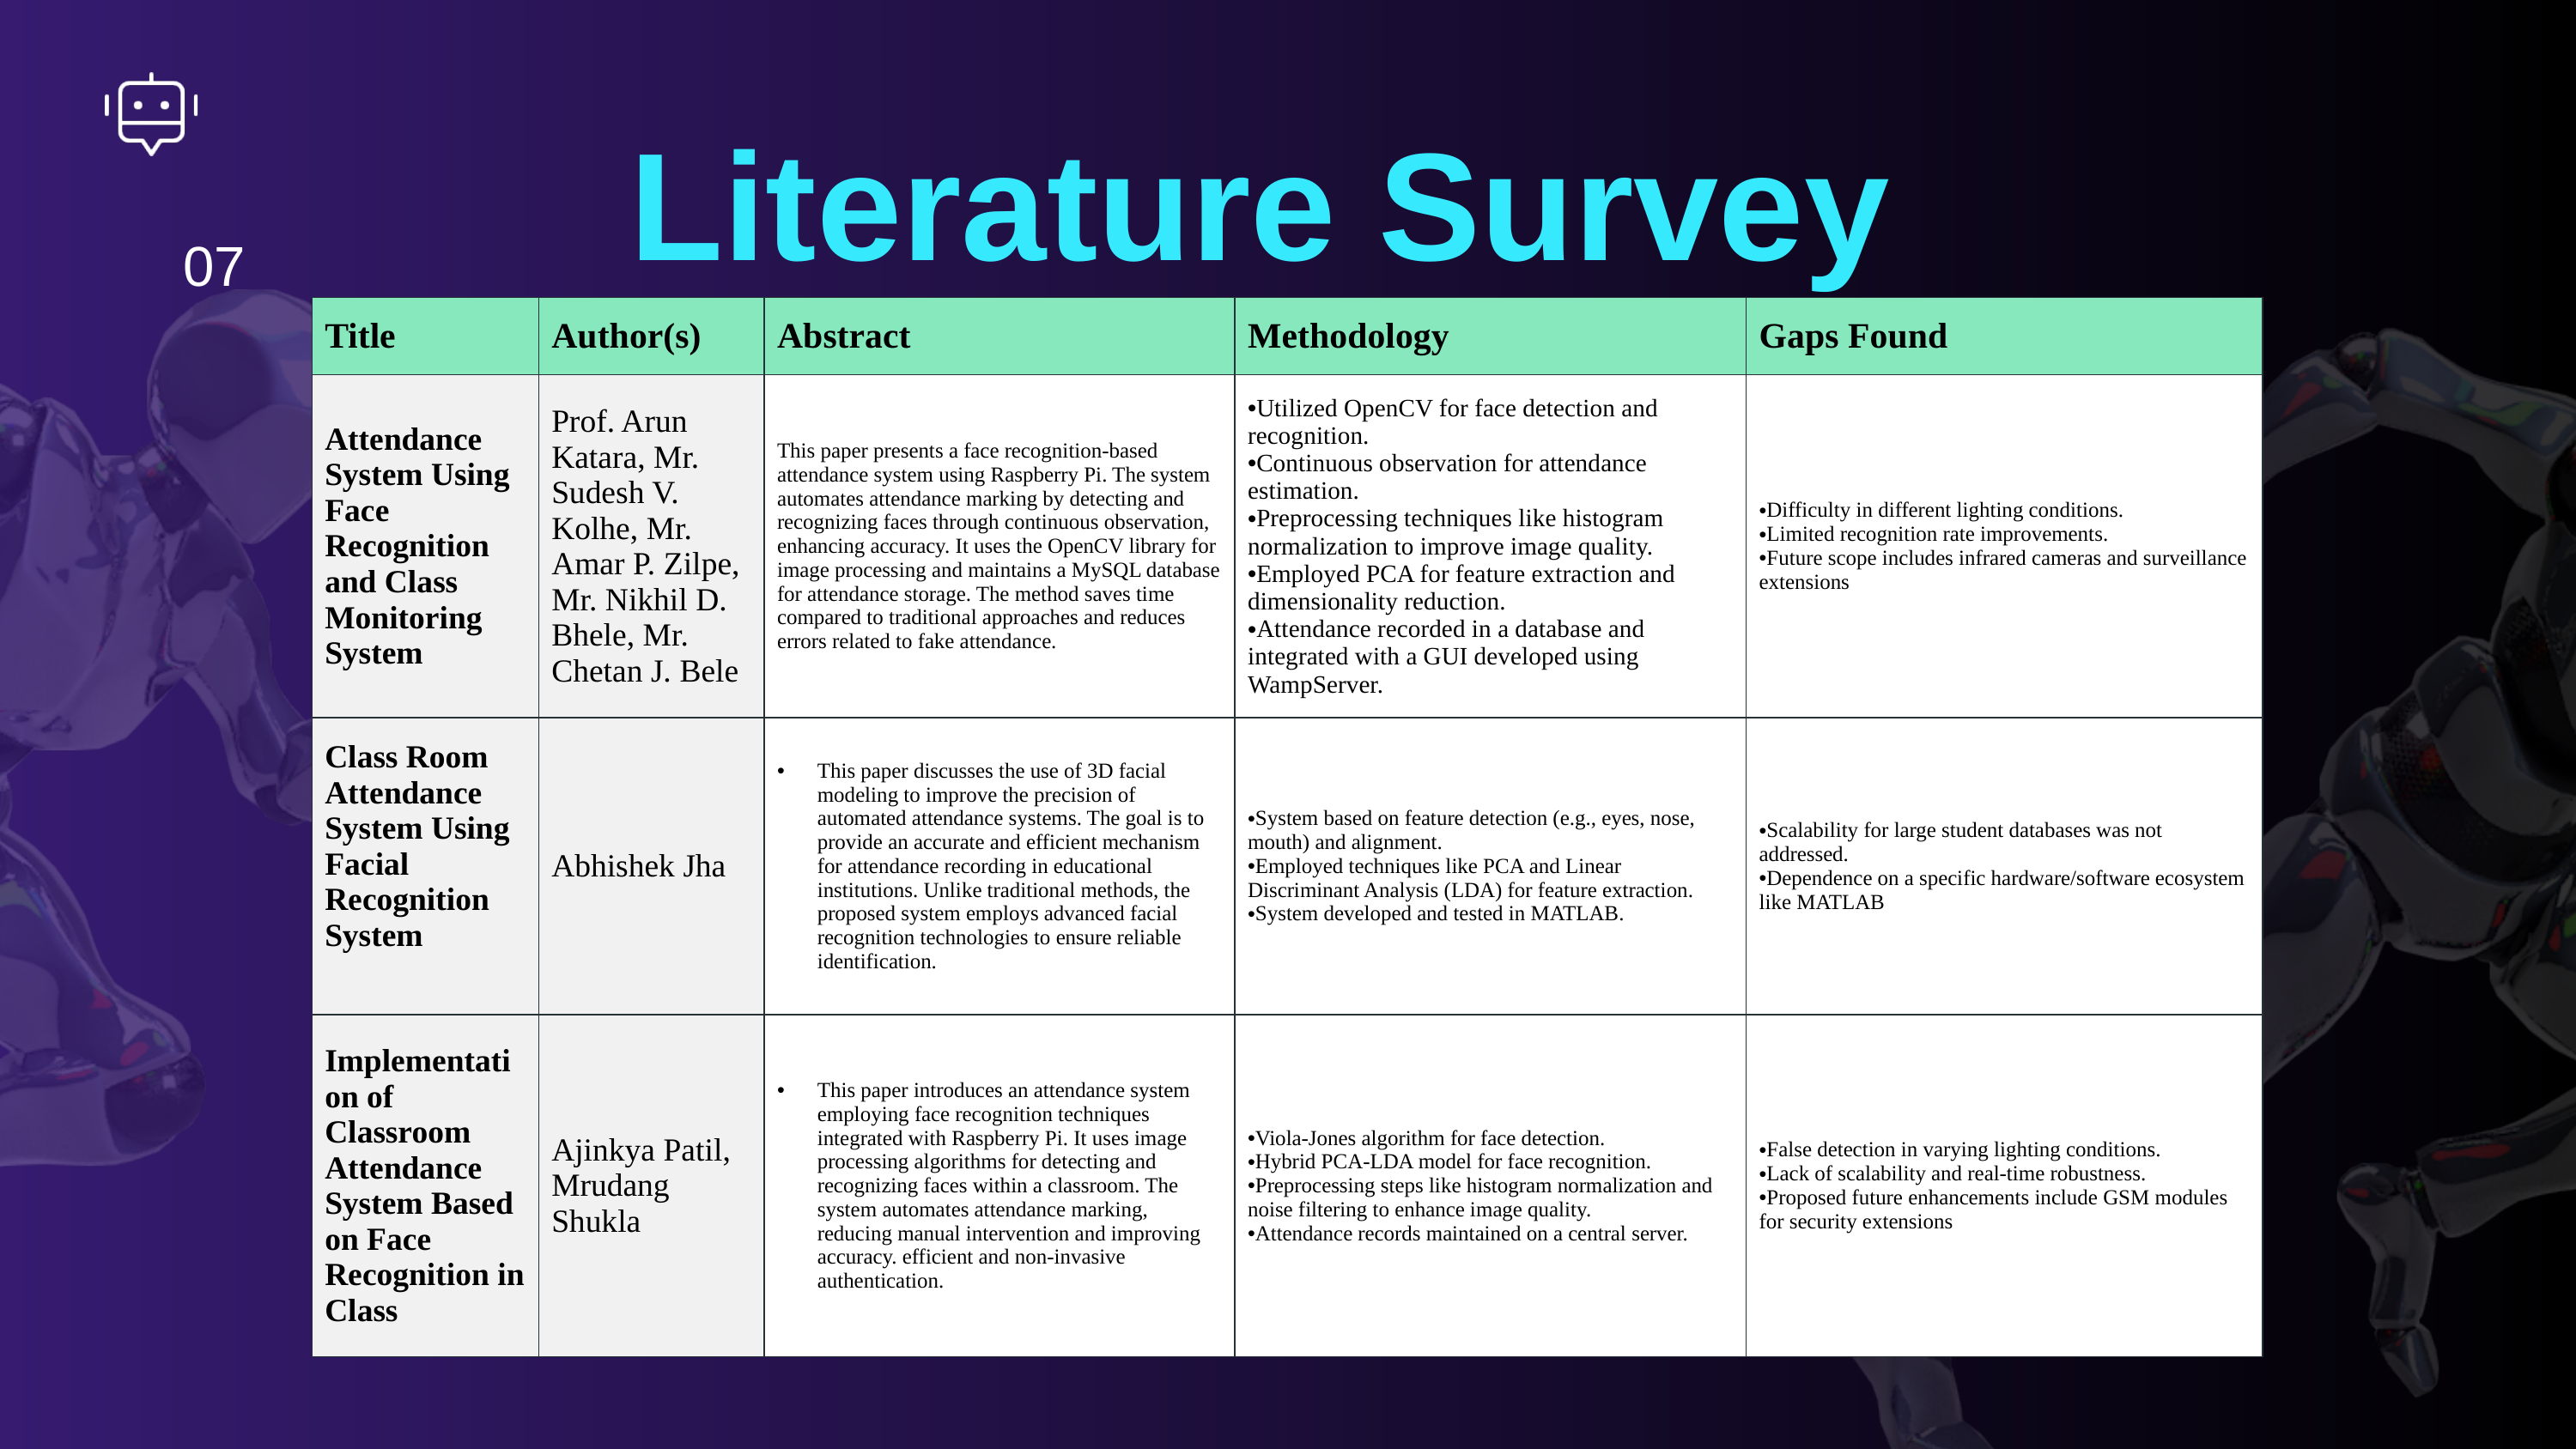

Literature Survey
07

| Title | Author(s) | Abstract | Methodology | Gaps Found |
| --- | --- | --- | --- | --- |
| Attendance System Using Face Recognition and Class Monitoring System | Prof. Arun Katara, Mr. Sudesh V. Kolhe, Mr. Amar P. Zilpe, Mr. Nikhil D. Bhele, Mr. Chetan J. Bele | This paper presents a face recognition-based attendance system using Raspberry Pi. The system automates attendance marking by detecting and recognizing faces through continuous observation, enhancing accuracy. It uses the OpenCV library for image processing and maintains a MySQL database for attendance storage. The method saves time compared to traditional approaches and reduces errors related to fake attendance. | Utilized OpenCV for face detection and recognition. Continuous observation for attendance estimation. Preprocessing techniques like histogram normalization to improve image quality. Employed PCA for feature extraction and dimensionality reduction. Attendance recorded in a database and integrated with a GUI developed using WampServer. | Difficulty in different lighting conditions. Limited recognition rate improvements. Future scope includes infrared cameras and surveillance extensions |
| Class Room Attendance System Using Facial Recognition System | Abhishek Jha | This paper discusses the use of 3D facial modeling to improve the precision of automated attendance systems. The goal is to provide an accurate and efficient mechanism for attendance recording in educational institutions. Unlike traditional methods, the proposed system employs advanced facial recognition technologies to ensure reliable identification. | System based on feature detection (e.g., eyes, nose, mouth) and alignment. Employed techniques like PCA and Linear Discriminant Analysis (LDA) for feature extraction. System developed and tested in MATLAB. | Scalability for large student databases was not addressed. Dependence on a specific hardware/software ecosystem like MATLAB |
| Implementation of Classroom Attendance System Based on Face Recognition in Class | Ajinkya Patil, Mrudang Shukla | This paper introduces an attendance system employing face recognition techniques integrated with Raspberry Pi. It uses image processing algorithms for detecting and recognizing faces within a classroom. The system automates attendance marking, reducing manual intervention and improving accuracy. efficient and non-invasive authentication. | Viola-Jones algorithm for face detection. Hybrid PCA-LDA model for face recognition. Preprocessing steps like histogram normalization and noise filtering to enhance image quality. Attendance records maintained on a central server. | False detection in varying lighting conditions. Lack of scalability and real-time robustness. Proposed future enhancements include GSM modules for security extensions |